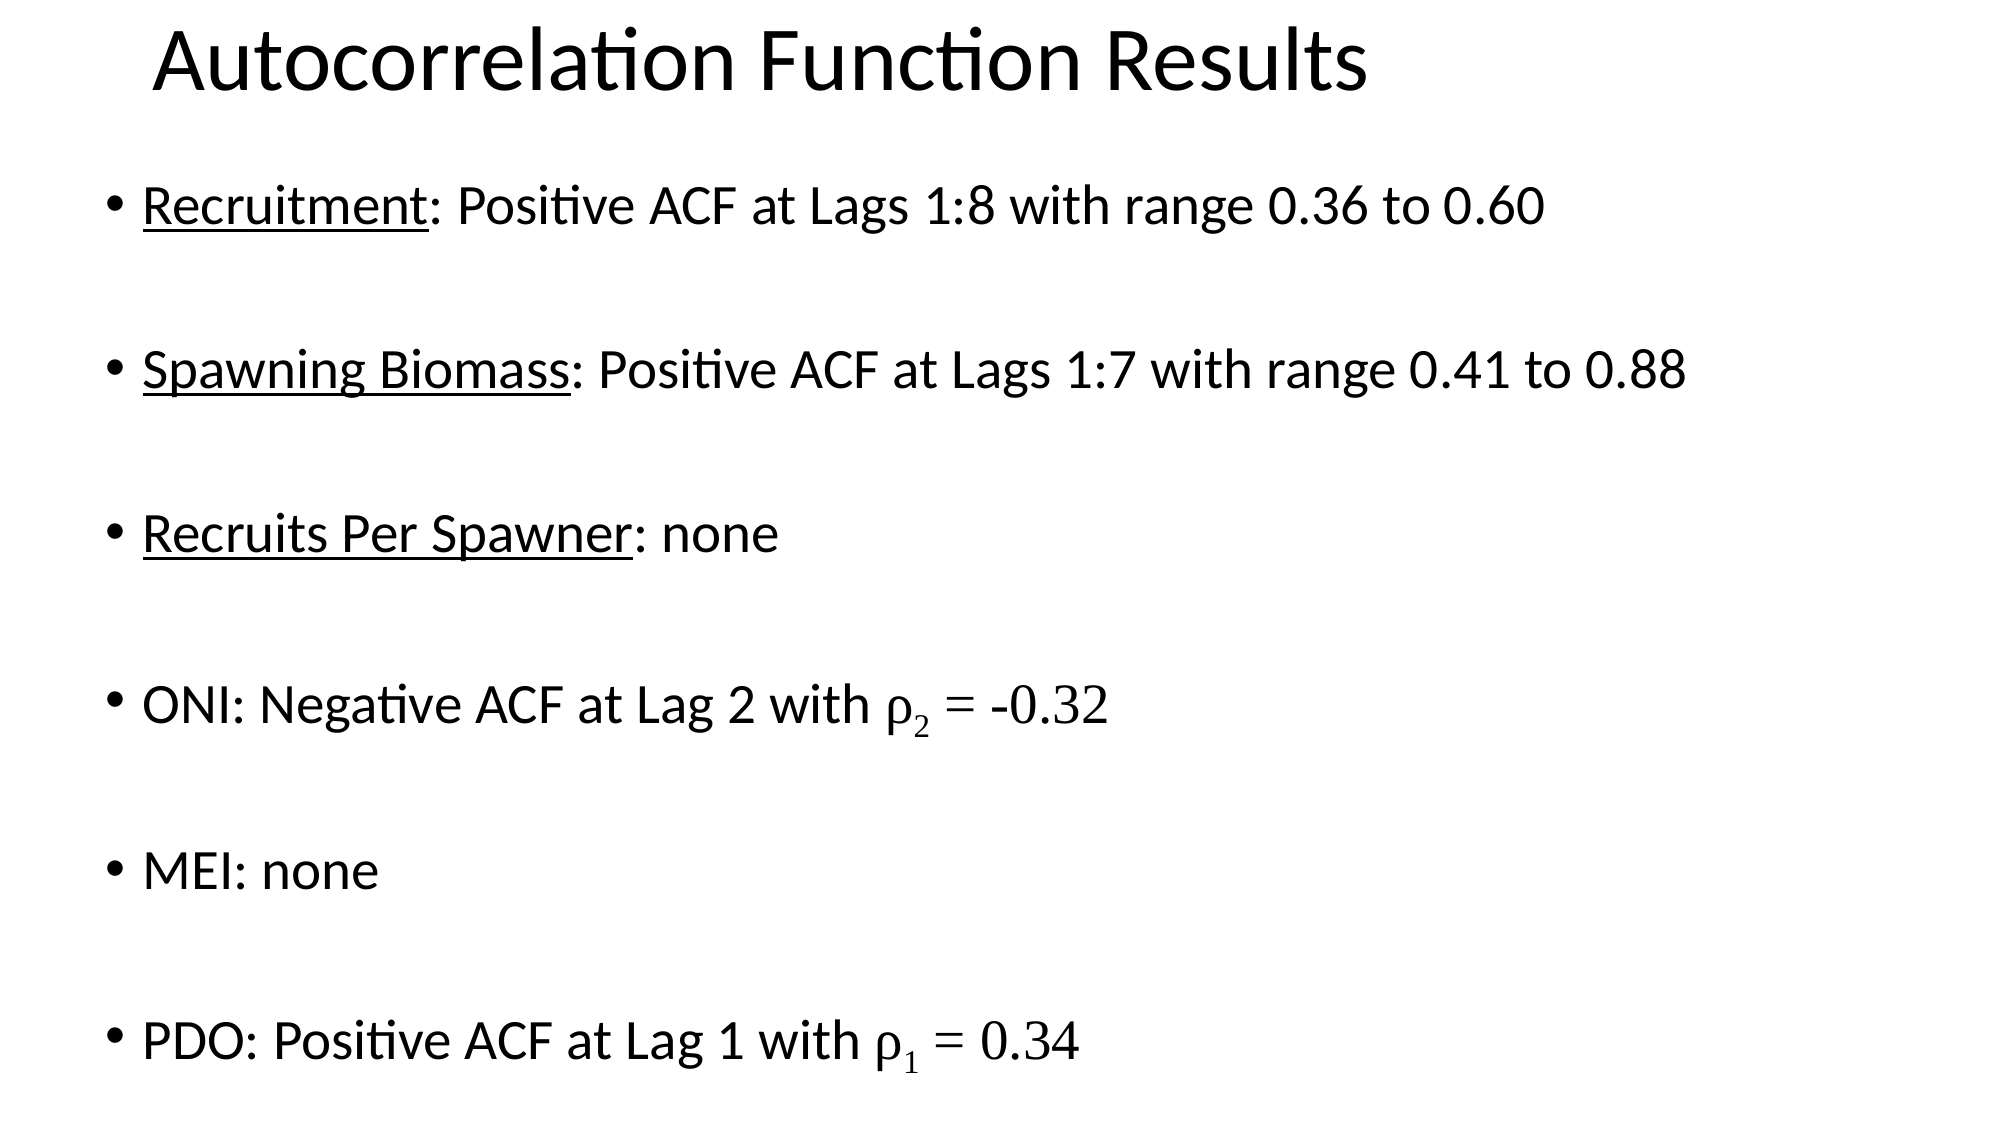

# Autocorrelation Function Results
Recruitment: Positive ACF at Lags 1:8 with range 0.36 to 0.60

Spawning Biomass: Positive ACF at Lags 1:7 with range 0.41 to 0.88

Recruits Per Spawner: none

ONI: Negative ACF at Lag 2 with ρ2 = -0.32

MEI: none

PDO: Positive ACF at Lag 1 with ρ1 = 0.34